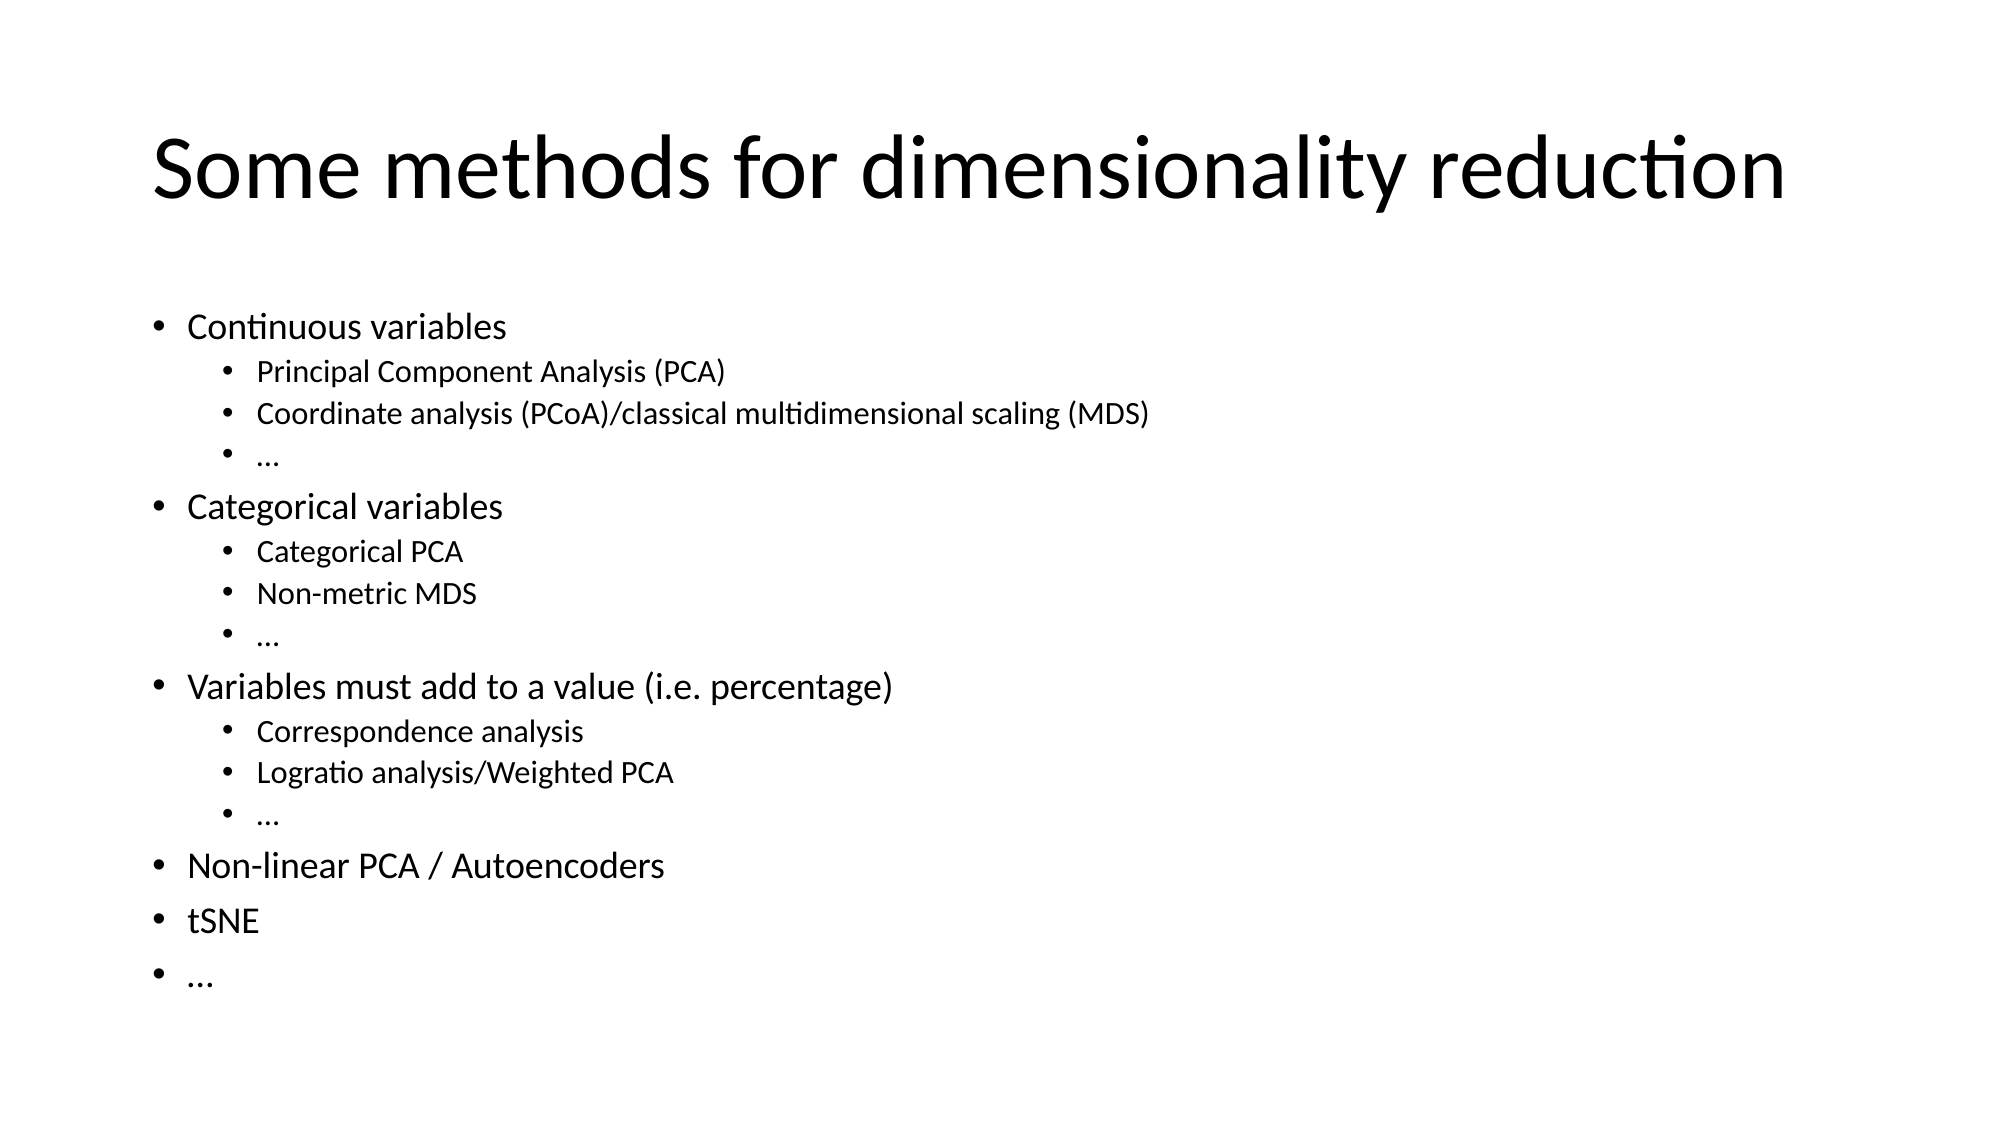

# Some methods for dimensionality reduction
Continuous variables
Principal Component Analysis (PCA)
Coordinate analysis (PCoA)/classical multidimensional scaling (MDS)
…
Categorical variables
Categorical PCA
Non-metric MDS
…
Variables must add to a value (i.e. percentage)
Correspondence analysis
Logratio analysis/Weighted PCA
…
Non-linear PCA / Autoencoders
tSNE
…